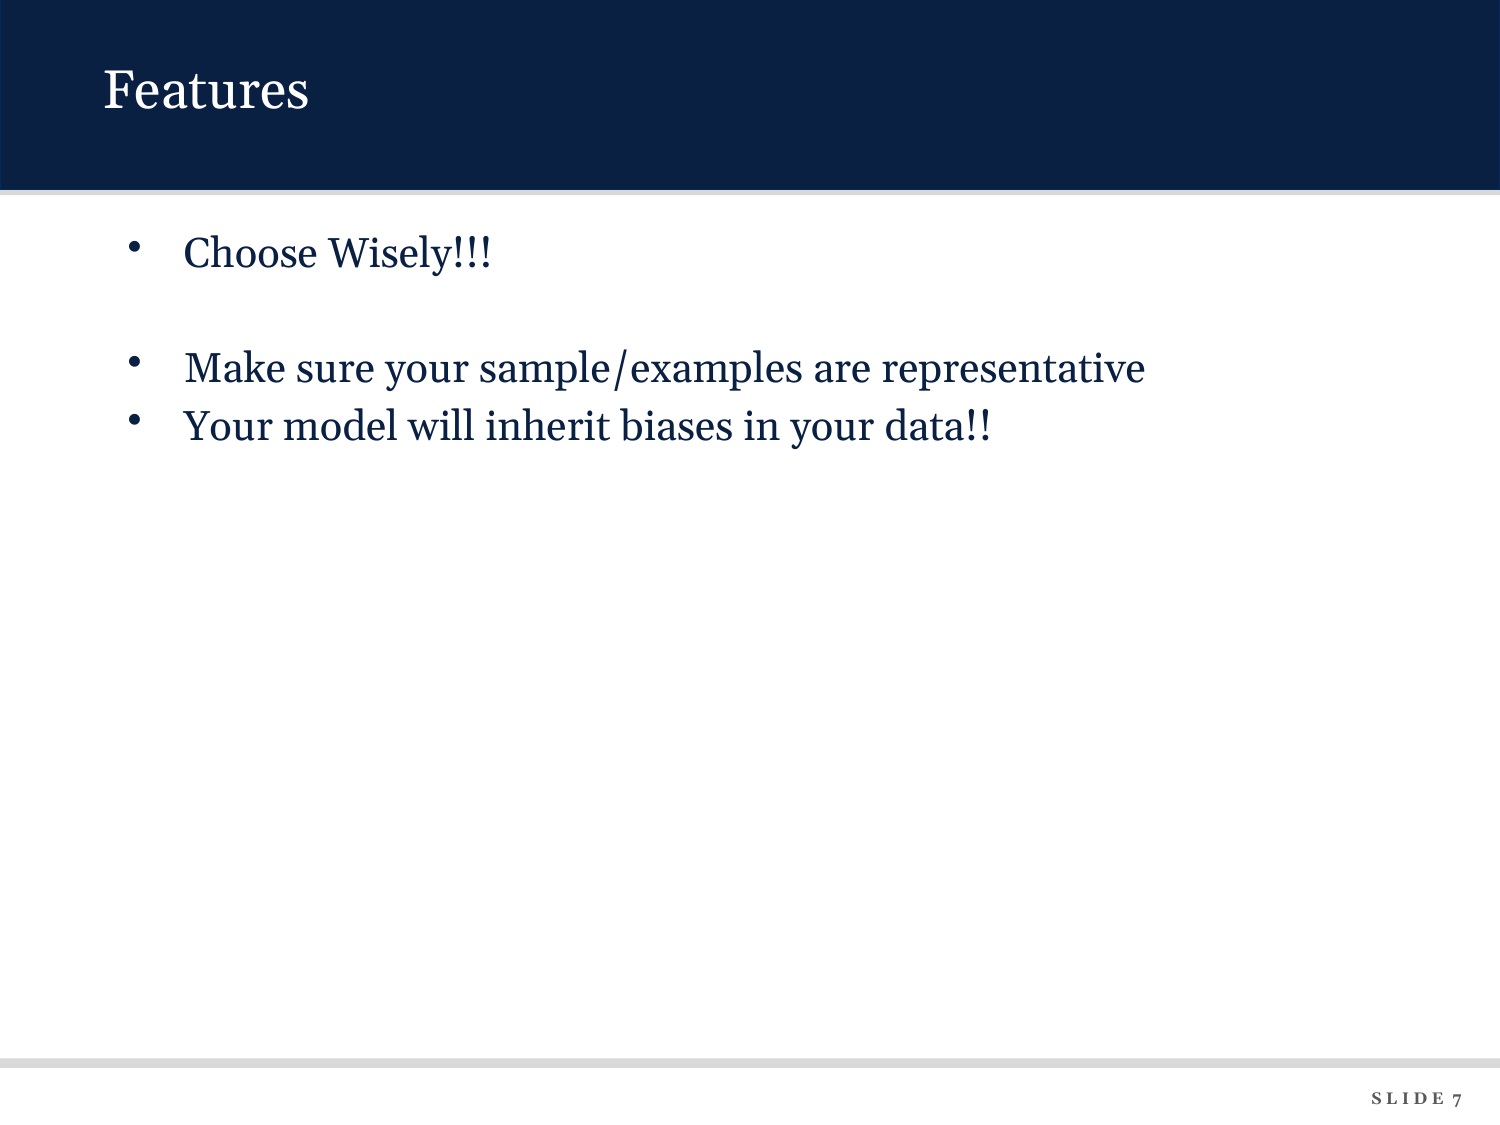

# Features
Choose Wisely!!!

Make sure your sample/examples are representative
Your model will inherit biases in your data!!